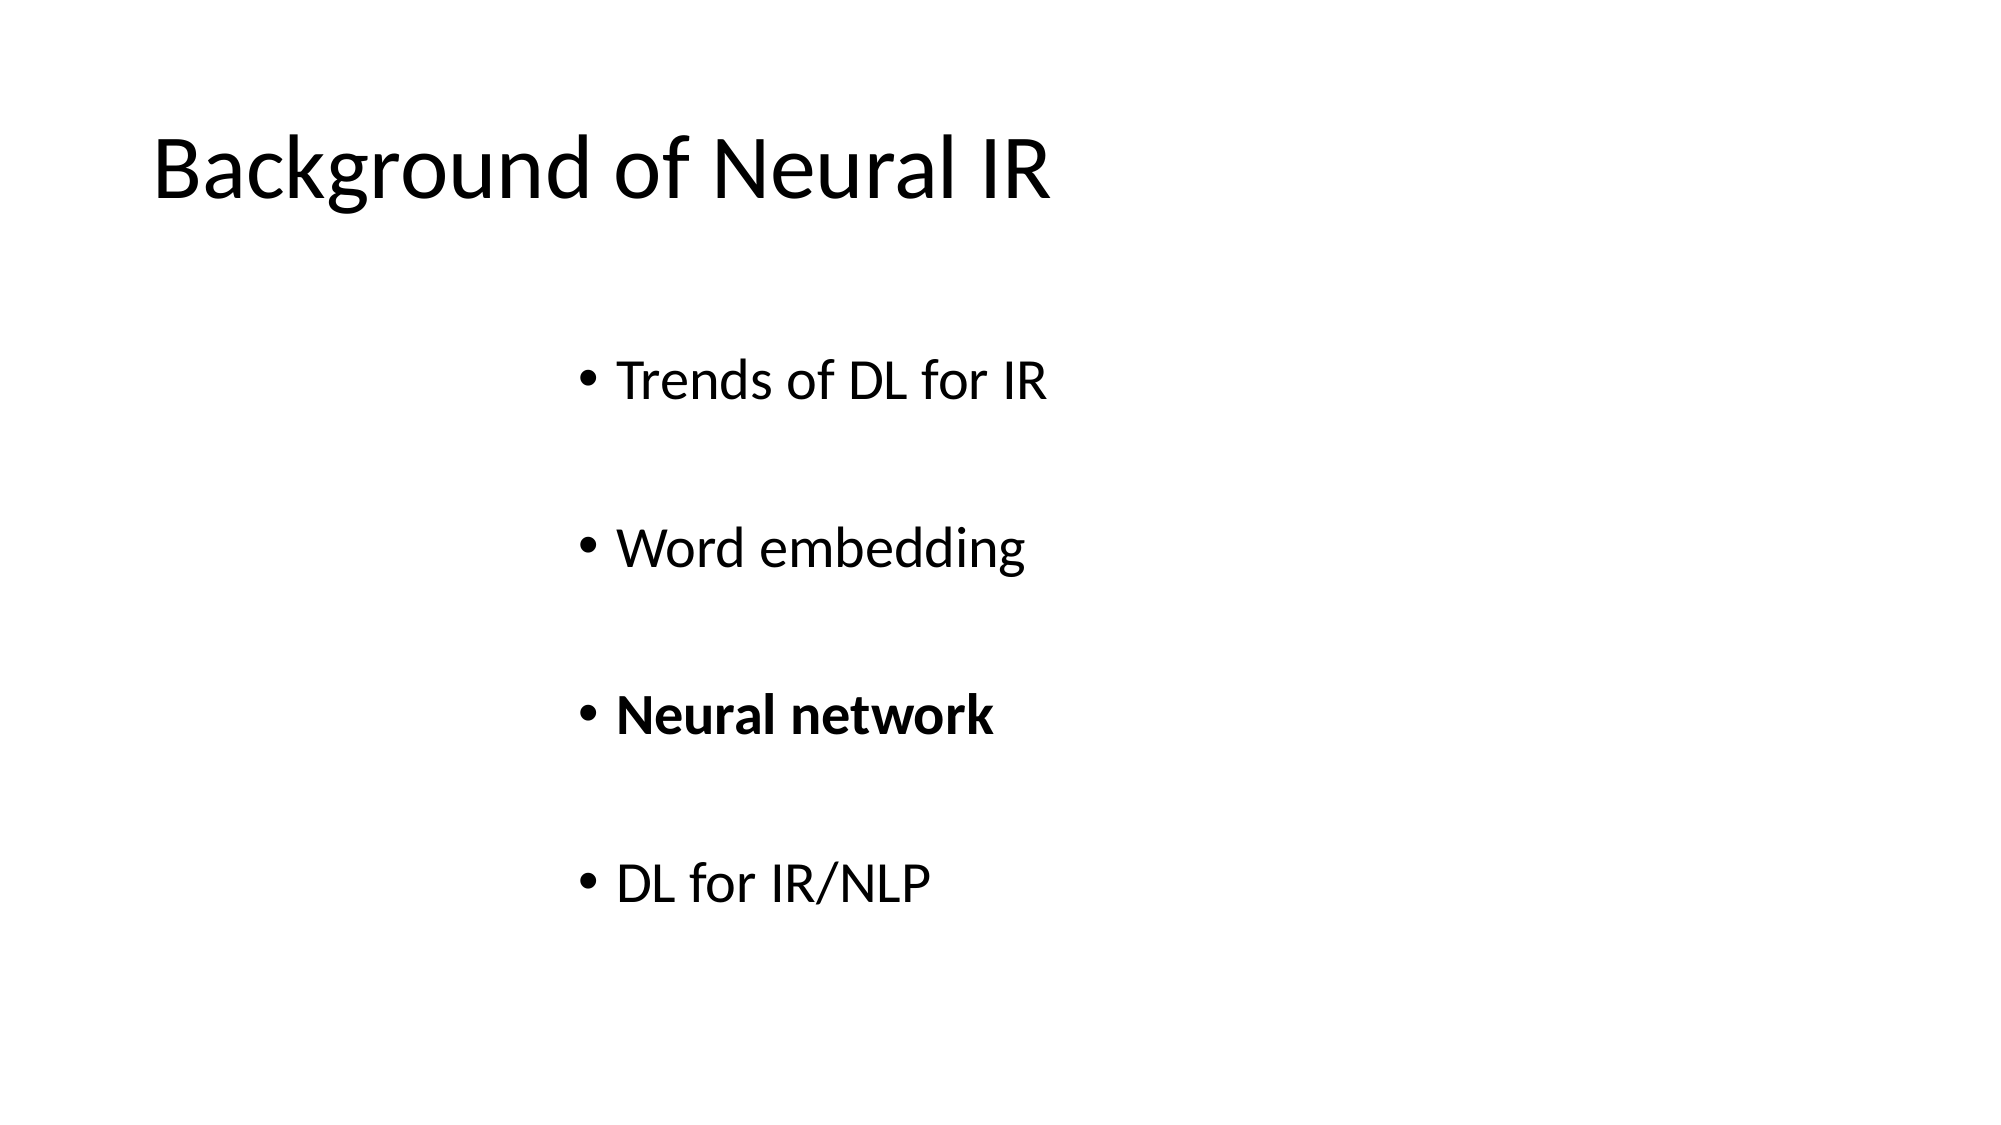

# Background of Neural IR
Trends of DL for IR

Word embedding

Neural network

DL for IR/NLP